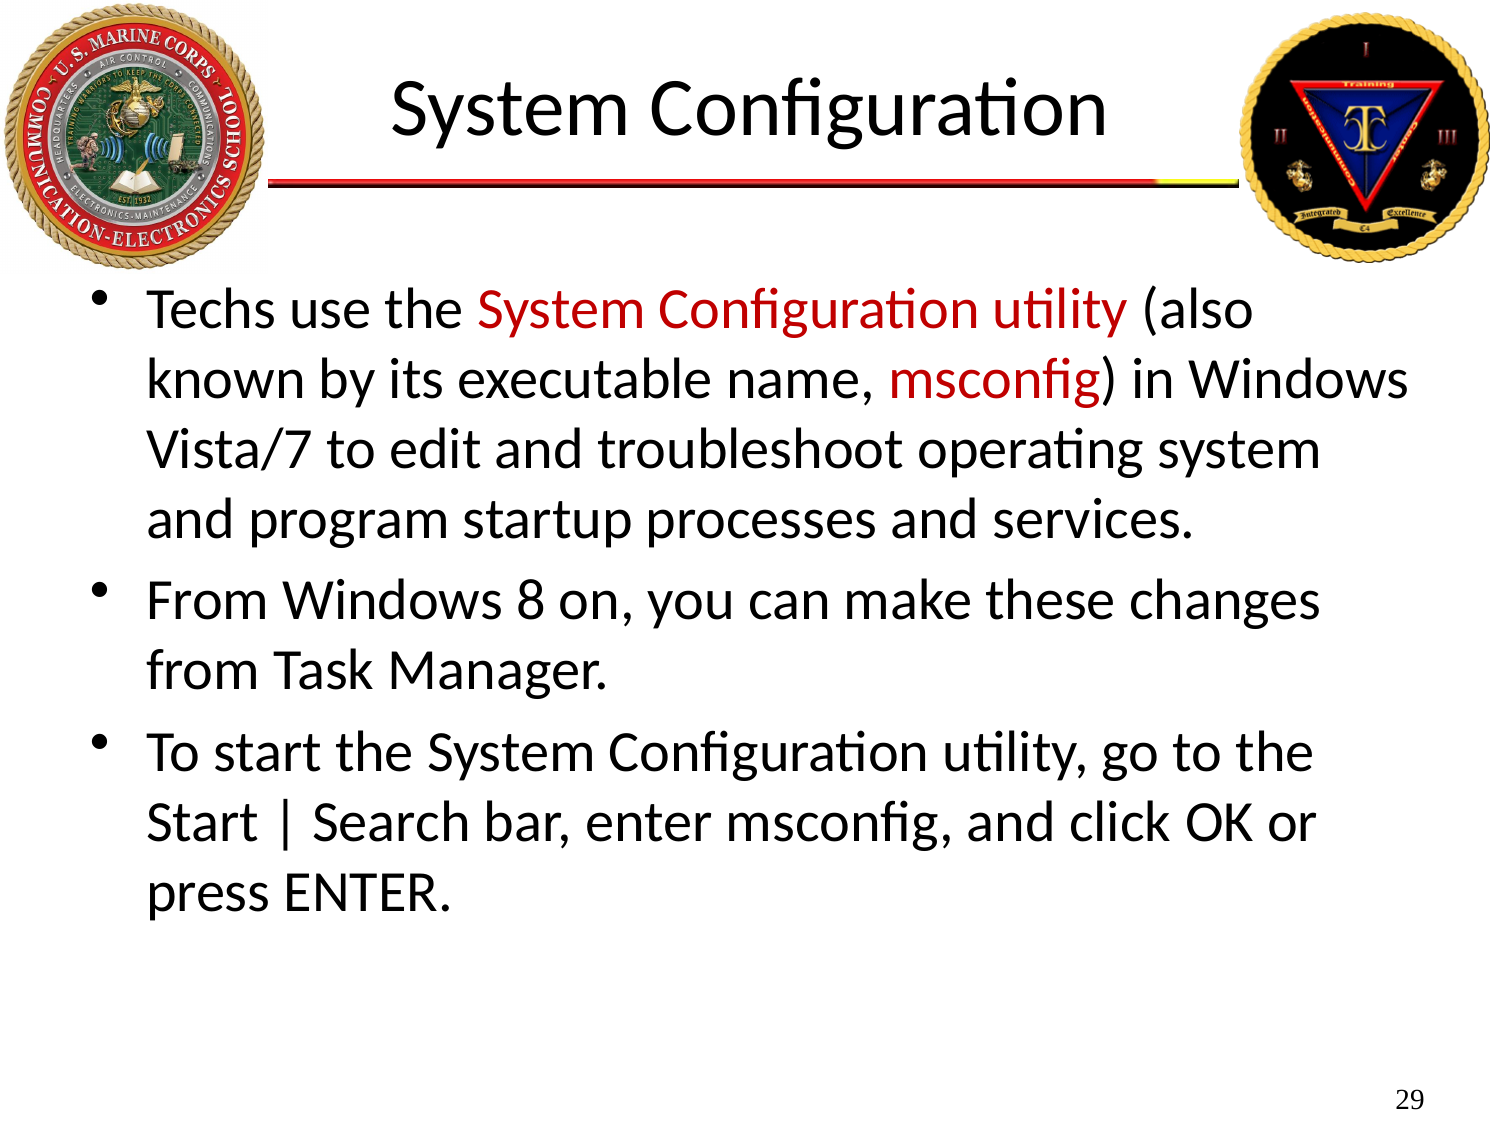

# System Configuration
Techs use the System Configuration utility (also known by its executable name, msconfig) in Windows Vista/7 to edit and troubleshoot operating system and program startup processes and services.
From Windows 8 on, you can make these changes from Task Manager.
To start the System Configuration utility, go to the Start | Search bar, enter msconfig, and click ok or press enter.